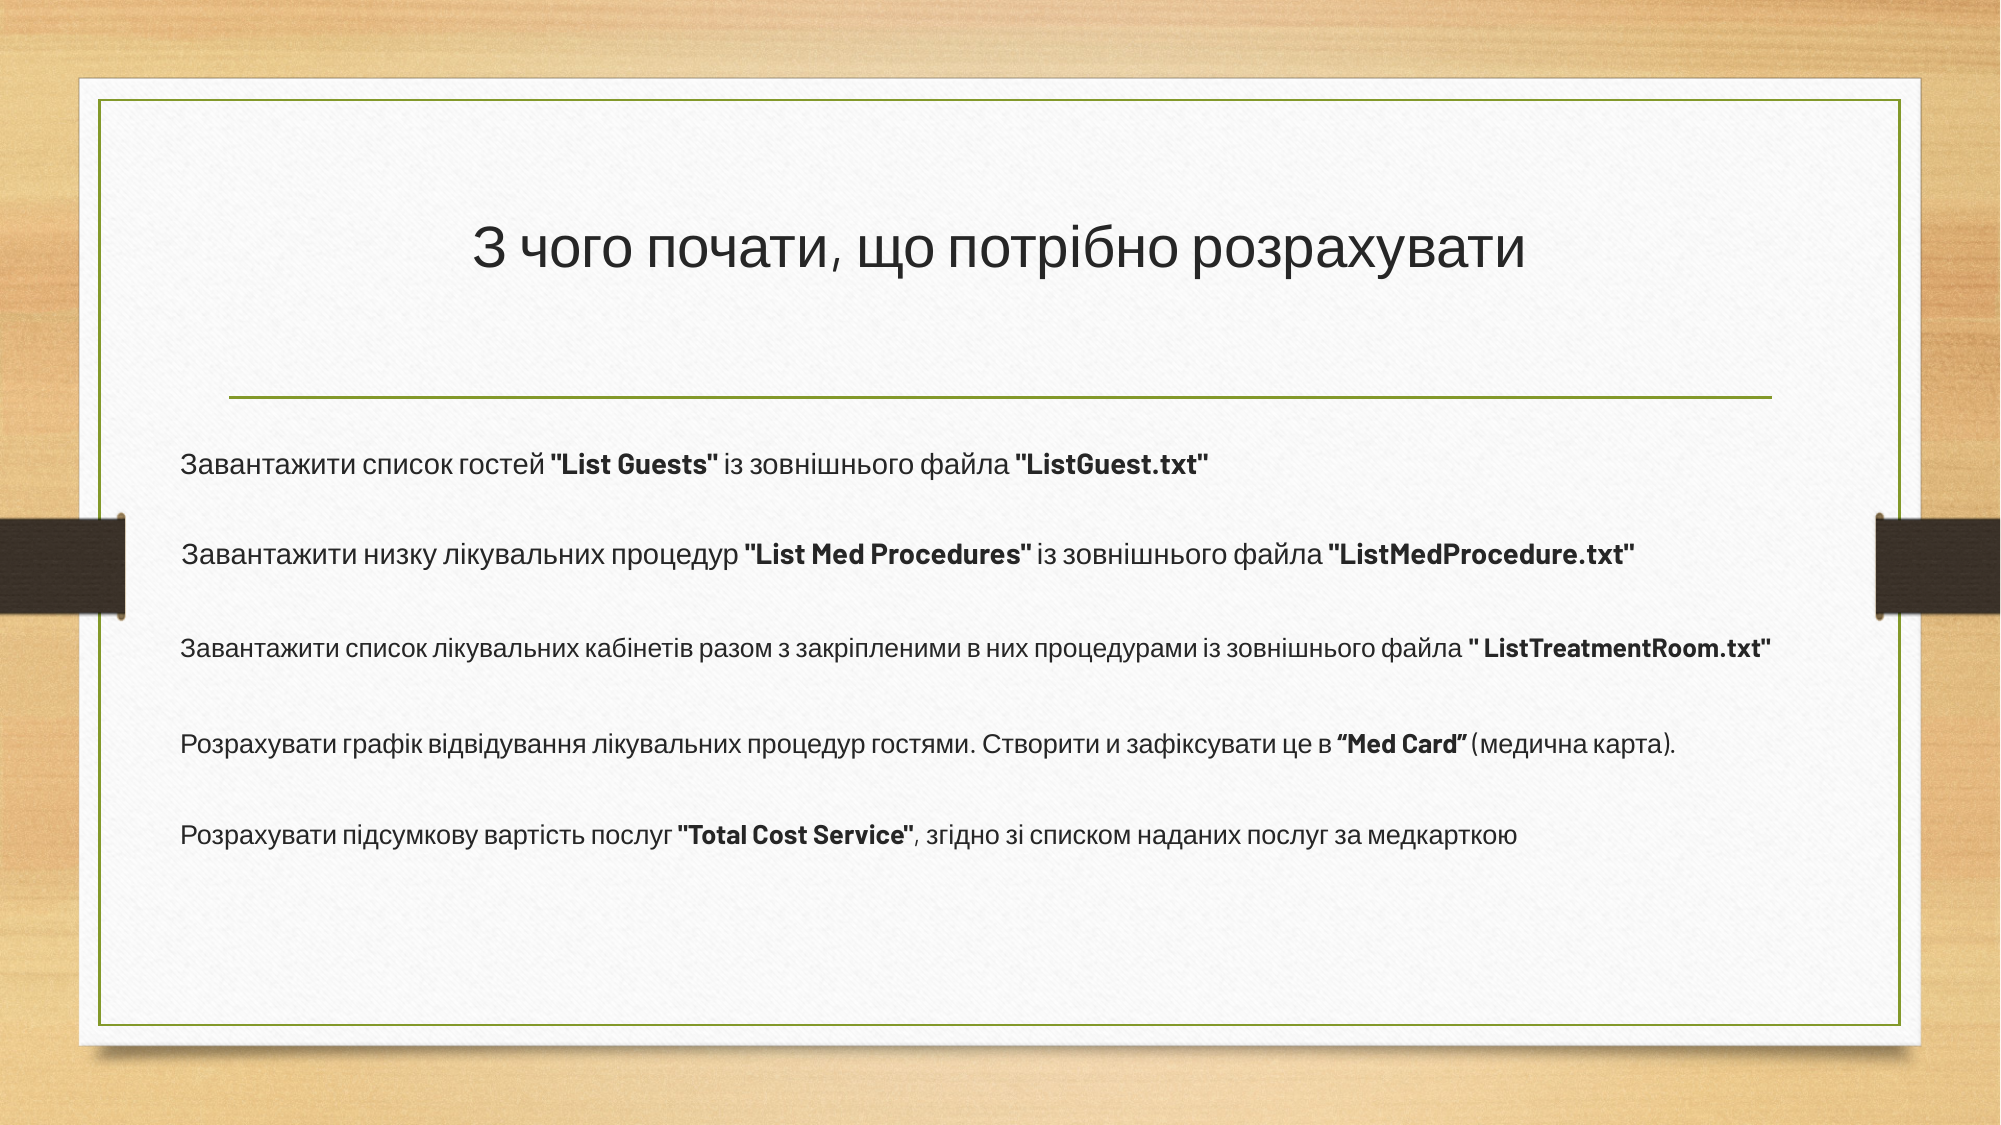

# З чого почати, що потрібно розрахувати
Завантажити список гостей "List Guests" із зовнішнього файла "ListGuest.txt"
Завантажити низку лікувальних процедур "List Med Procedures" із зовнішнього файла "ListMedProcedure.txt"
Завантажити список лікувальних кабінетів разом з закріпленими в них процедурами із зовнішнього файла " ListTreatmentRoom.txt"
Розрахувати графік відвідування лікувальних процедур гостями. Створити и зафіксувати це в “Med Card” (медична карта).
Розрахувати підсумкову вартість послуг "Total Cost Service", згідно зі списком наданих послуг за медкарткою